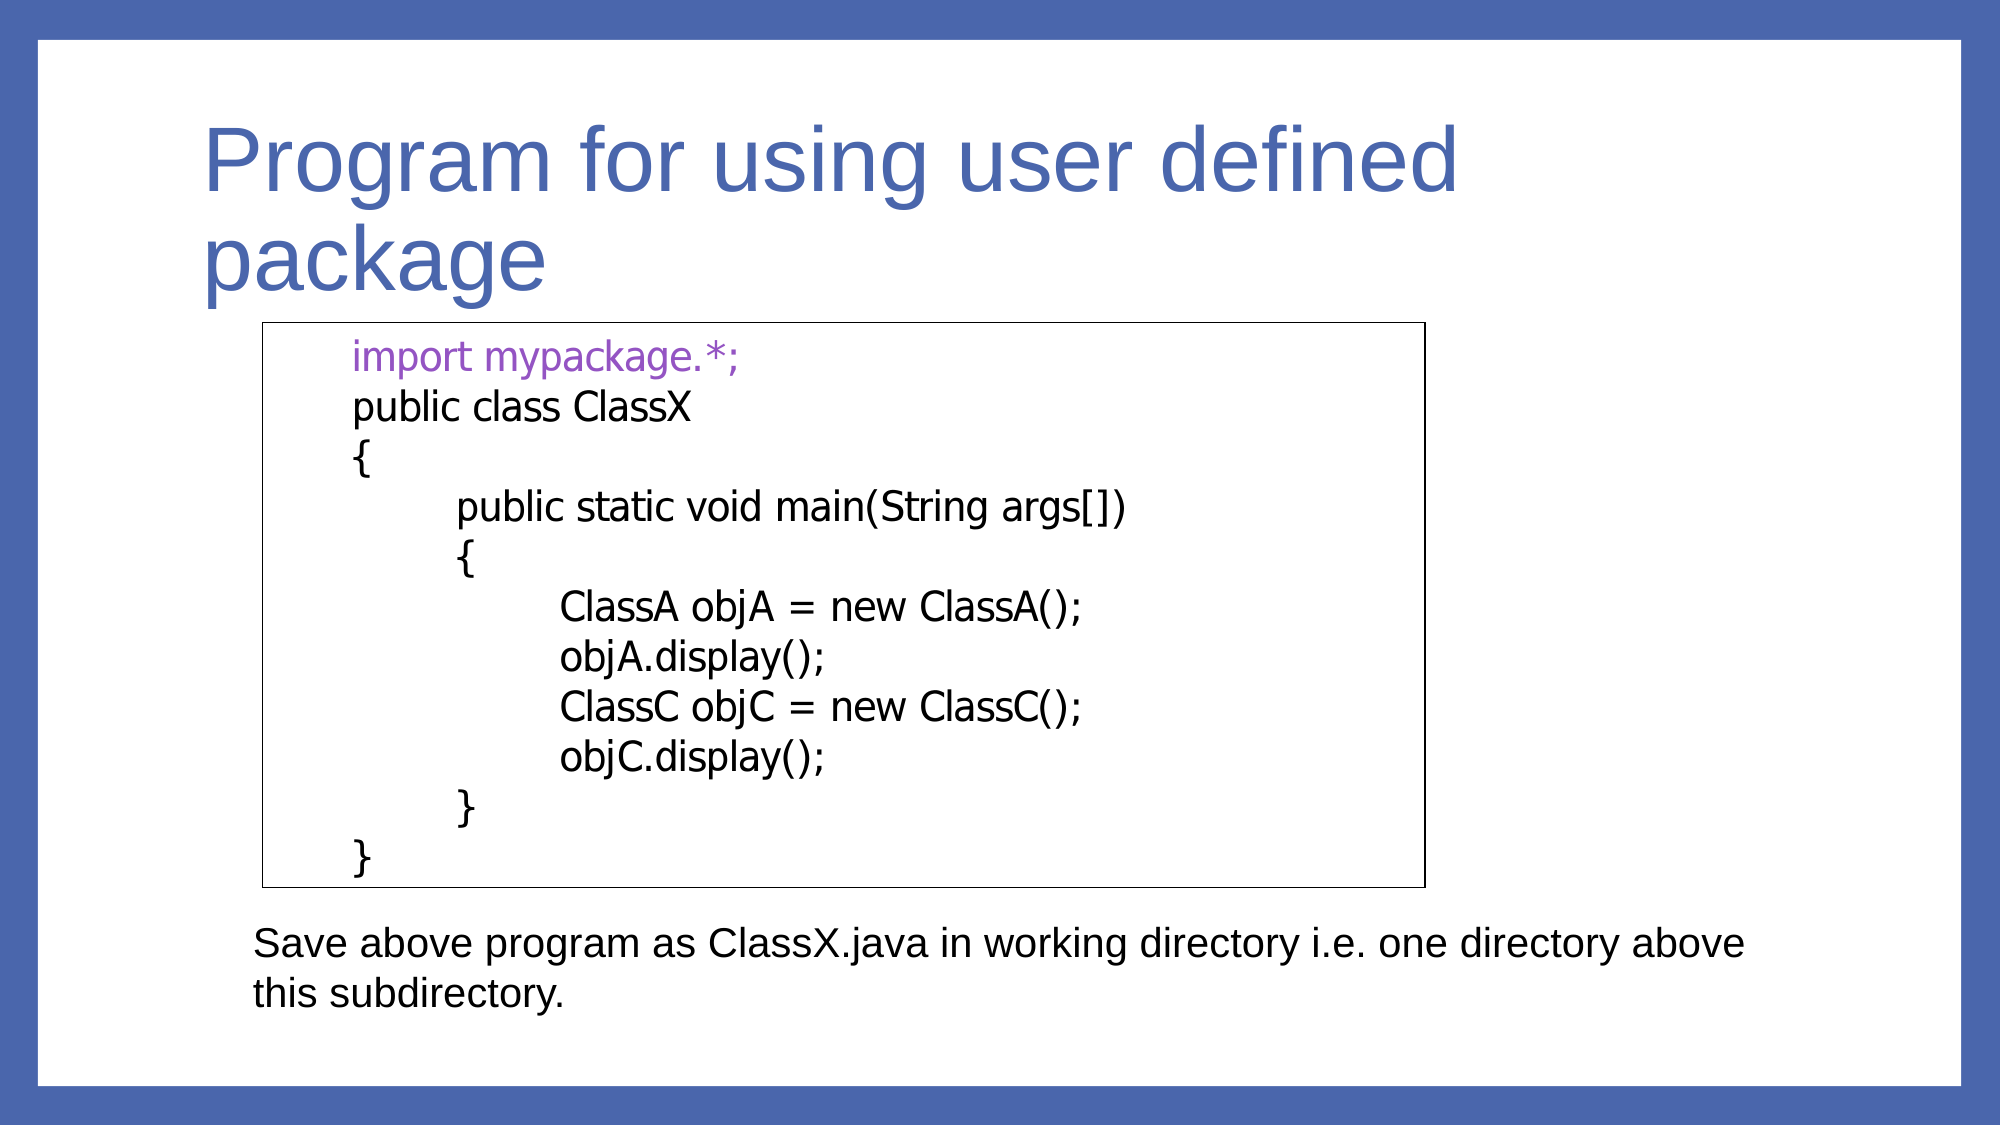

# Program for using user defined package
import mypackage.*;
public class ClassX
{
        public static void main(String args[])
        {
                ClassA objA = new ClassA();
                objA.display();
                ClassC objC = new ClassC();
                objC.display();
        }
}
Save above program as ClassX.java in working directory i.e. one directory above this subdirectory.